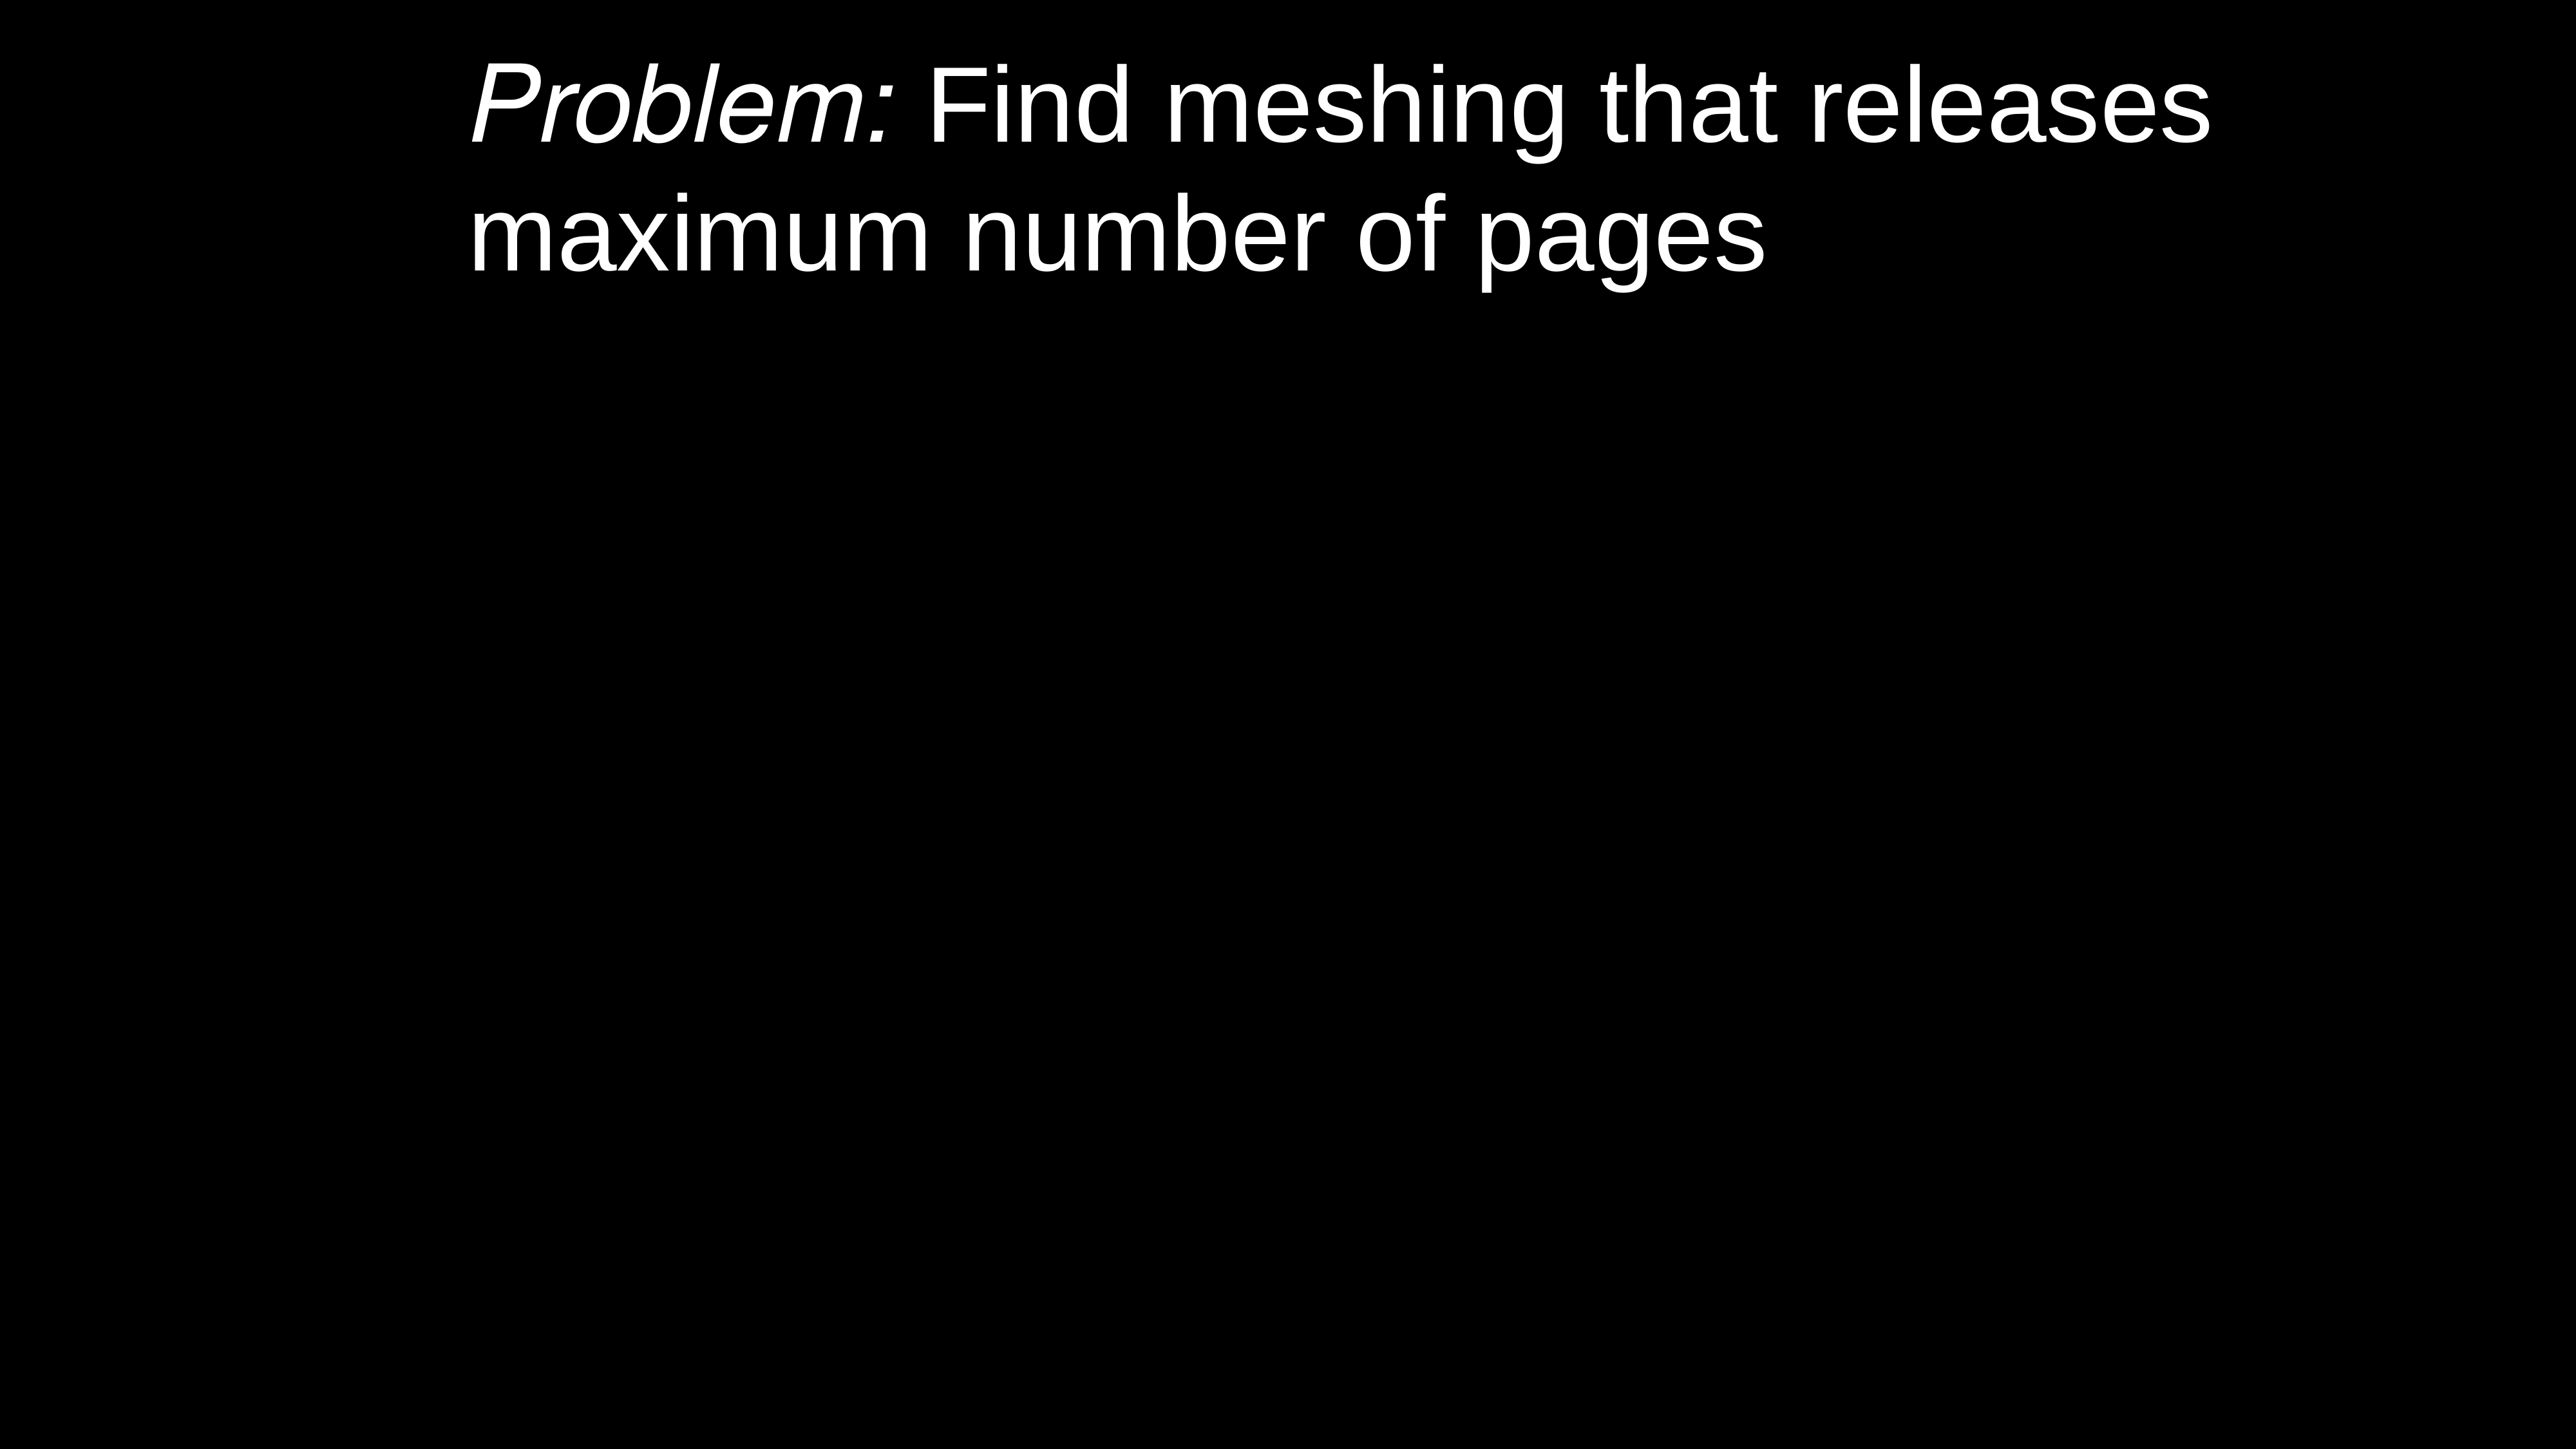

Problem: Find meshing that releases maximum number of pages